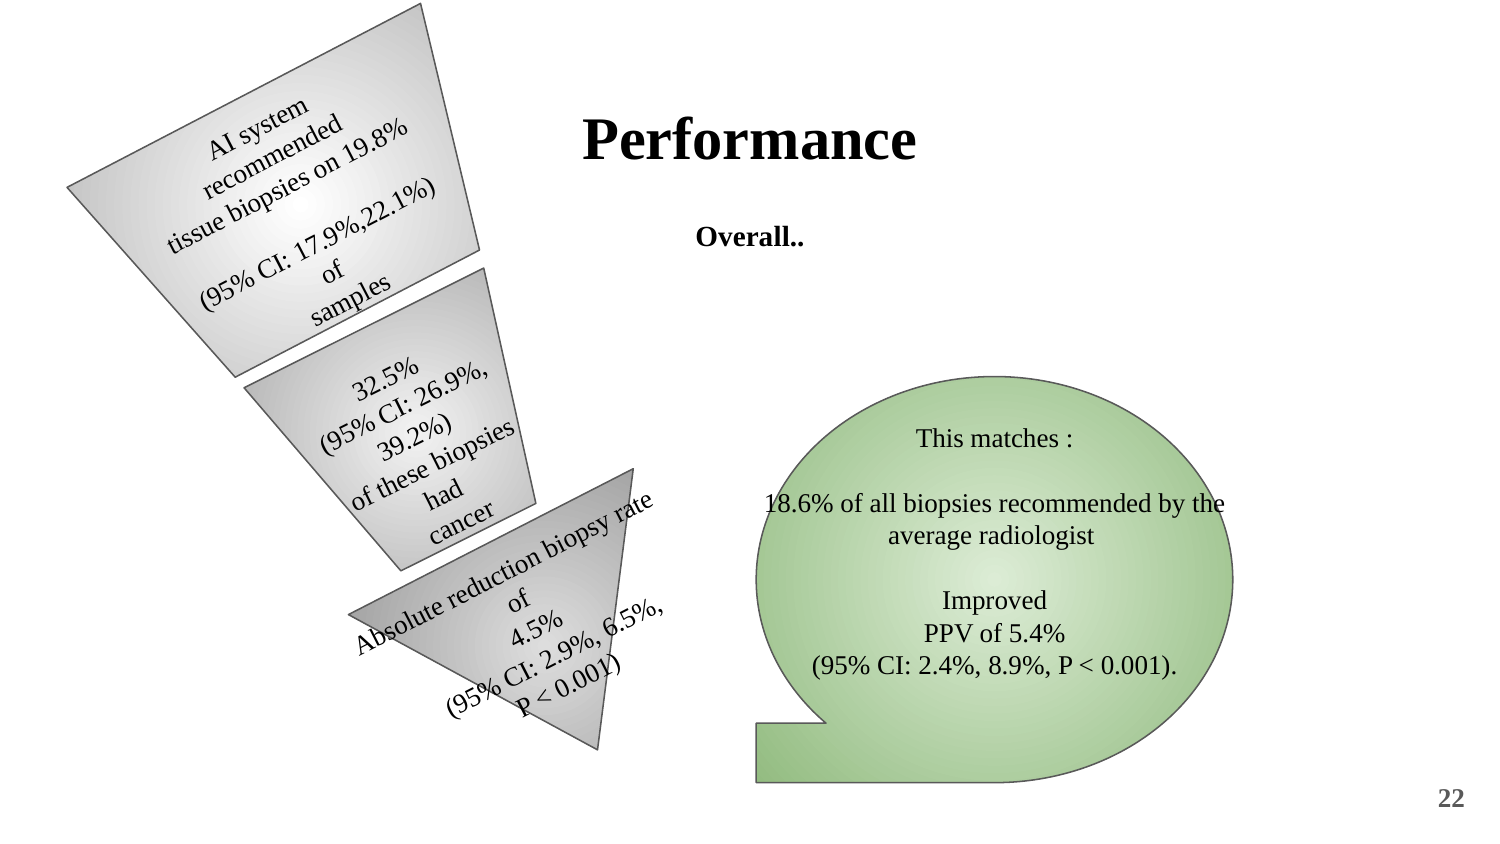

# Performance

AI system
recommended
tissue biopsies on 19.8%

(95% CI: 17.9%,22.1%)
of
samples

Overall..

32.5%
(95% CI: 26.9%, 39.2%)
of these biopsies
had
cancer

This matches :

18.6% of all biopsies recommended by the average radiologist

Improved
 PPV of 5.4%
(95% CI: 2.4%, 8.9%, P < 0.001).

Absolute reduction biopsy rate
of
4.5%
 (95% CI: 2.9%, 6.5%,
 P < 0.001)
22